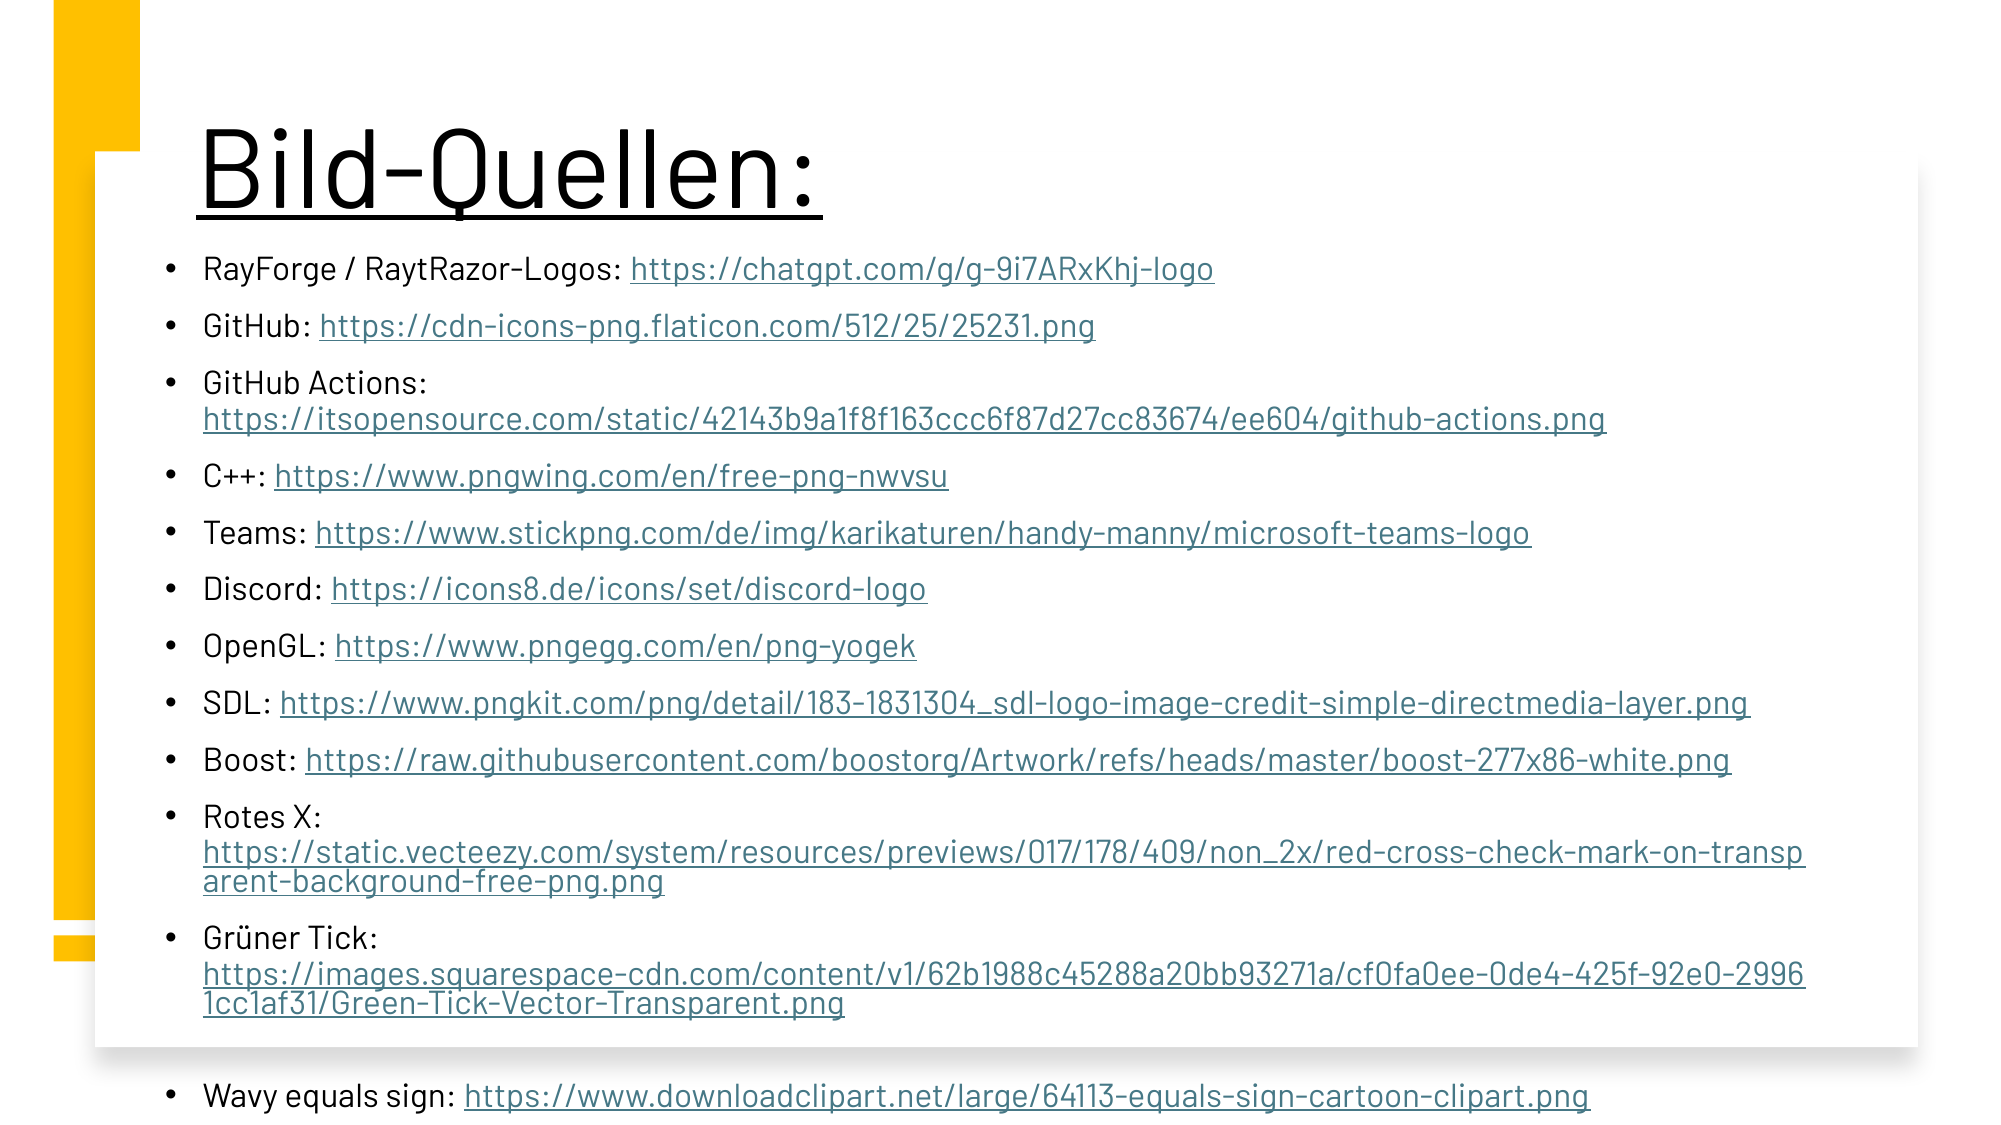

# Bild-Quellen:

RayForge / RaytRazor-Logos: https://chatgpt.com/g/g-9i7ARxKhj-logo
GitHub: https://cdn-icons-png.flaticon.com/512/25/25231.png
GitHub Actions: https://itsopensource.com/static/42143b9a1f8f163ccc6f87d27cc83674/ee604/github-actions.png
C++: https://www.pngwing.com/en/free-png-nwvsu
Teams: https://www.stickpng.com/de/img/karikaturen/handy-manny/microsoft-teams-logo
Discord: https://icons8.de/icons/set/discord-logo
OpenGL: https://www.pngegg.com/en/png-yogek
SDL: https://www.pngkit.com/png/detail/183-1831304_sdl-logo-image-credit-simple-directmedia-layer.png
Boost: https://raw.githubusercontent.com/boostorg/Artwork/refs/heads/master/boost-277x86-white.png
Rotes X: https://static.vecteezy.com/system/resources/previews/017/178/409/non_2x/red-cross-check-mark-on-transparent-background-free-png.png
Grüner Tick: https://images.squarespace-cdn.com/content/v1/62b1988c45288a20bb93271a/cf0fa0ee-0de4-425f-92e0-29961cc1af31/Green-Tick-Vector-Transparent.png
Wavy equals sign: https://www.downloadclipart.net/large/64113-equals-sign-cartoon-clipart.png